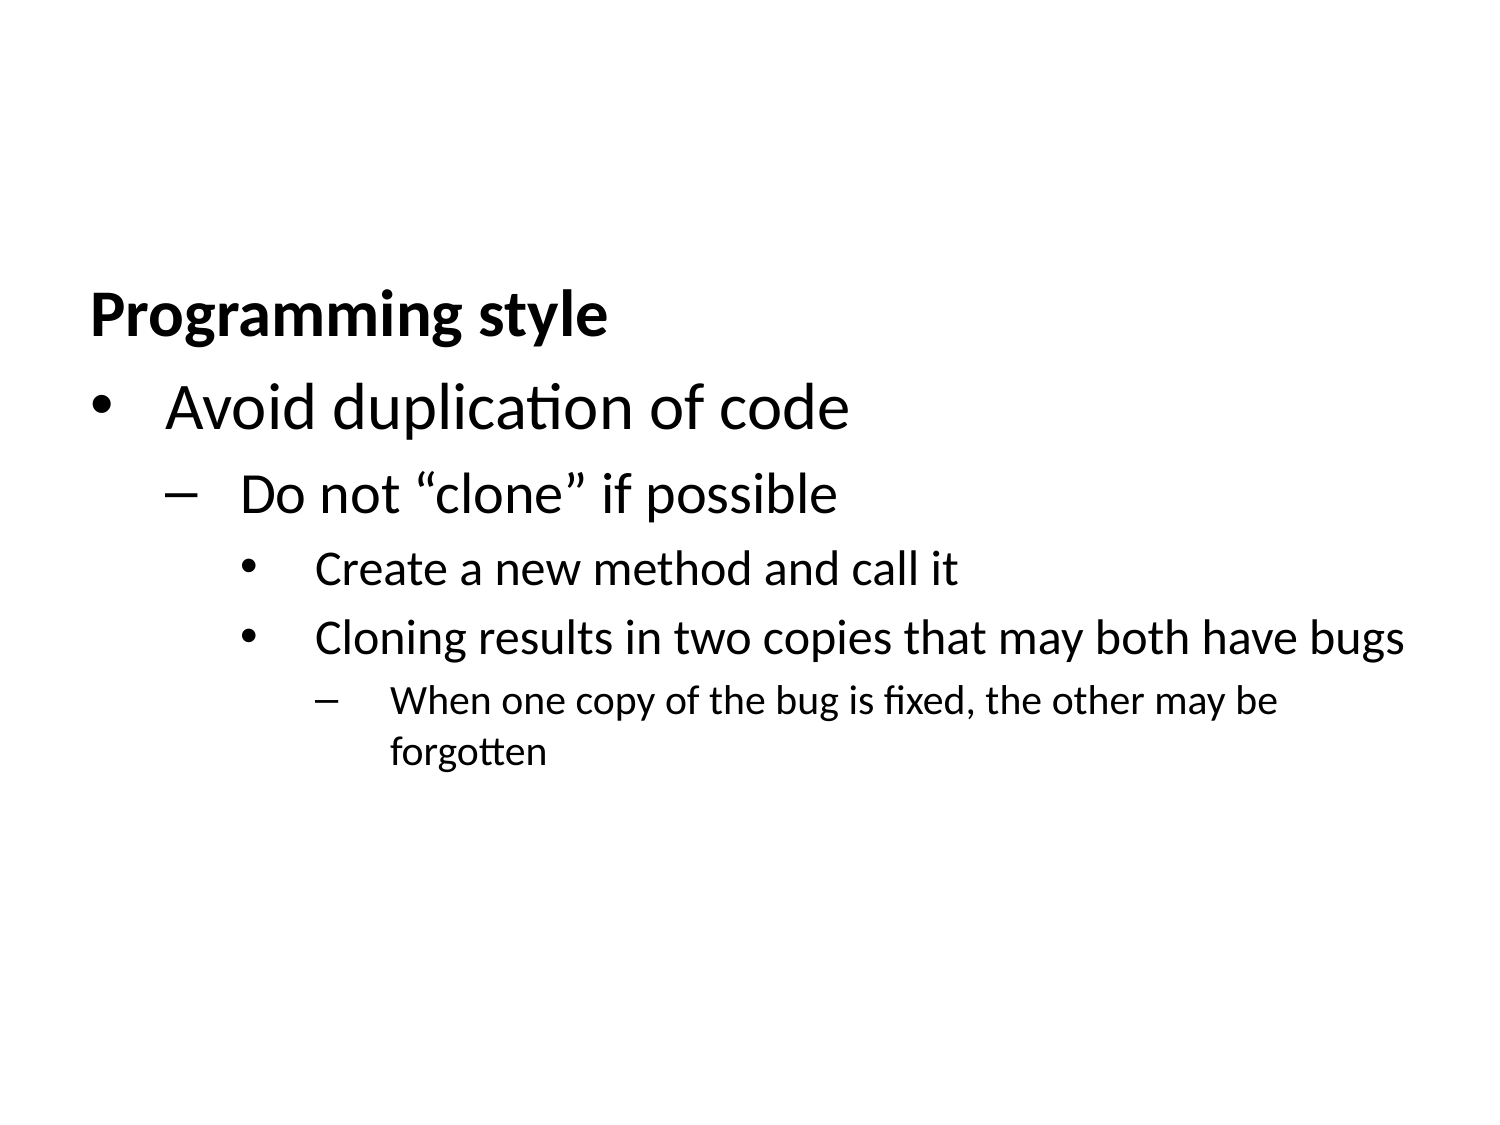

Programming style
Avoid duplication of code
Do not “clone” if possible
Create a new method and call it
Cloning results in two copies that may both have bugs
When one copy of the bug is fixed, the other may be forgotten